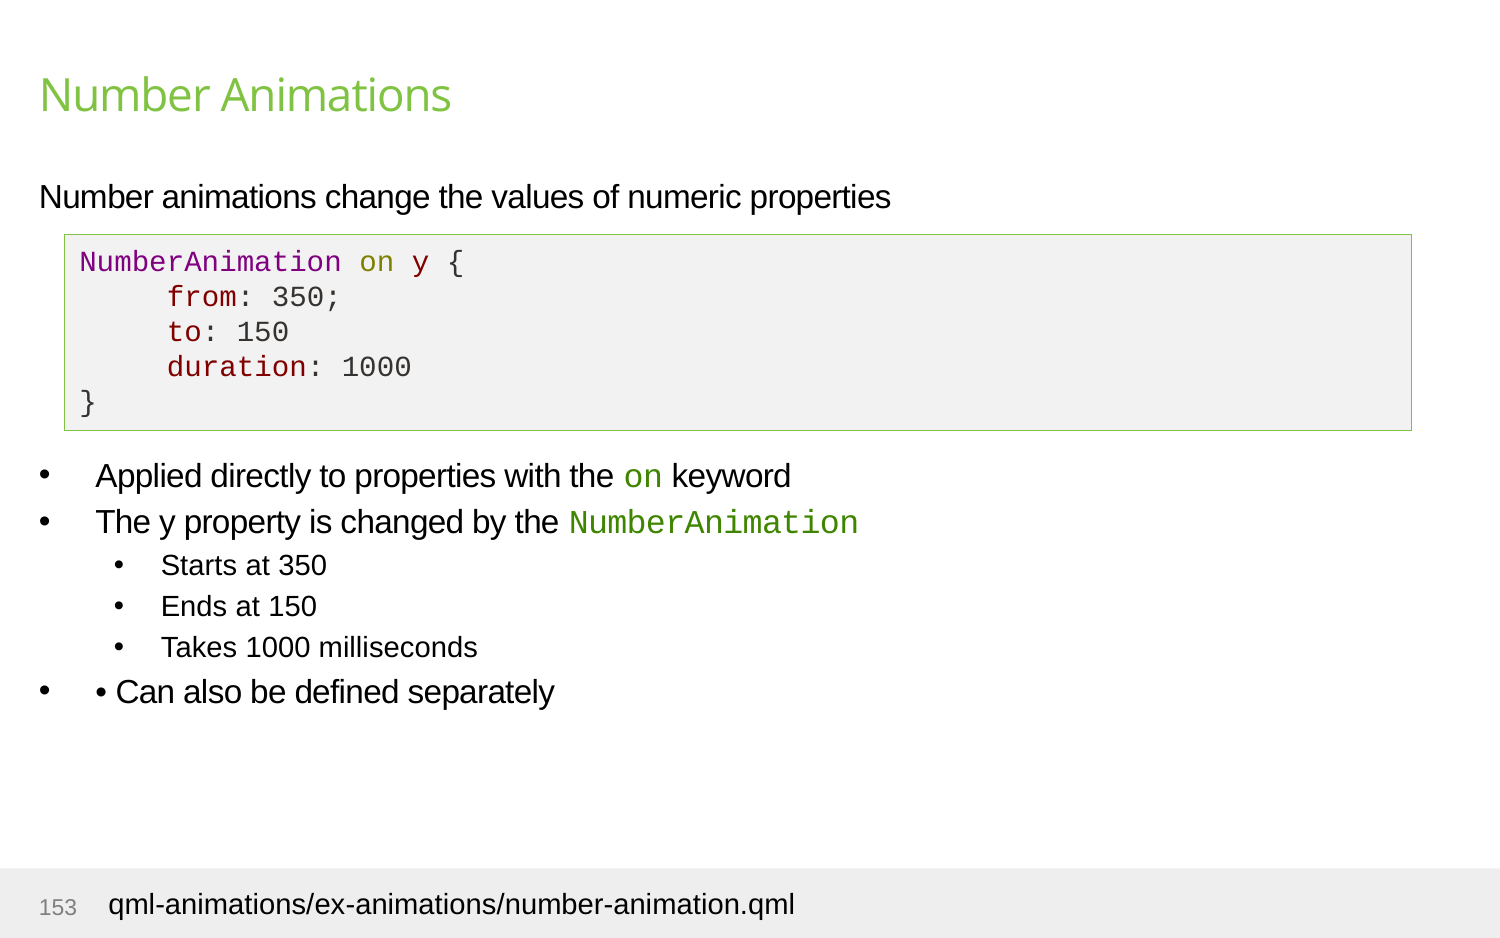

# Number Animations
Number animations change the values of numeric properties

Applied directly to properties with the on keyword
The y property is changed by the NumberAnimation
Starts at 350
Ends at 150
Takes 1000 milliseconds
• Can also be defined separately

NumberAnimation on y {
     from: 350;
     to: 150
     duration: 1000
}
qml-animations/ex-animations/number-animation.qml
153